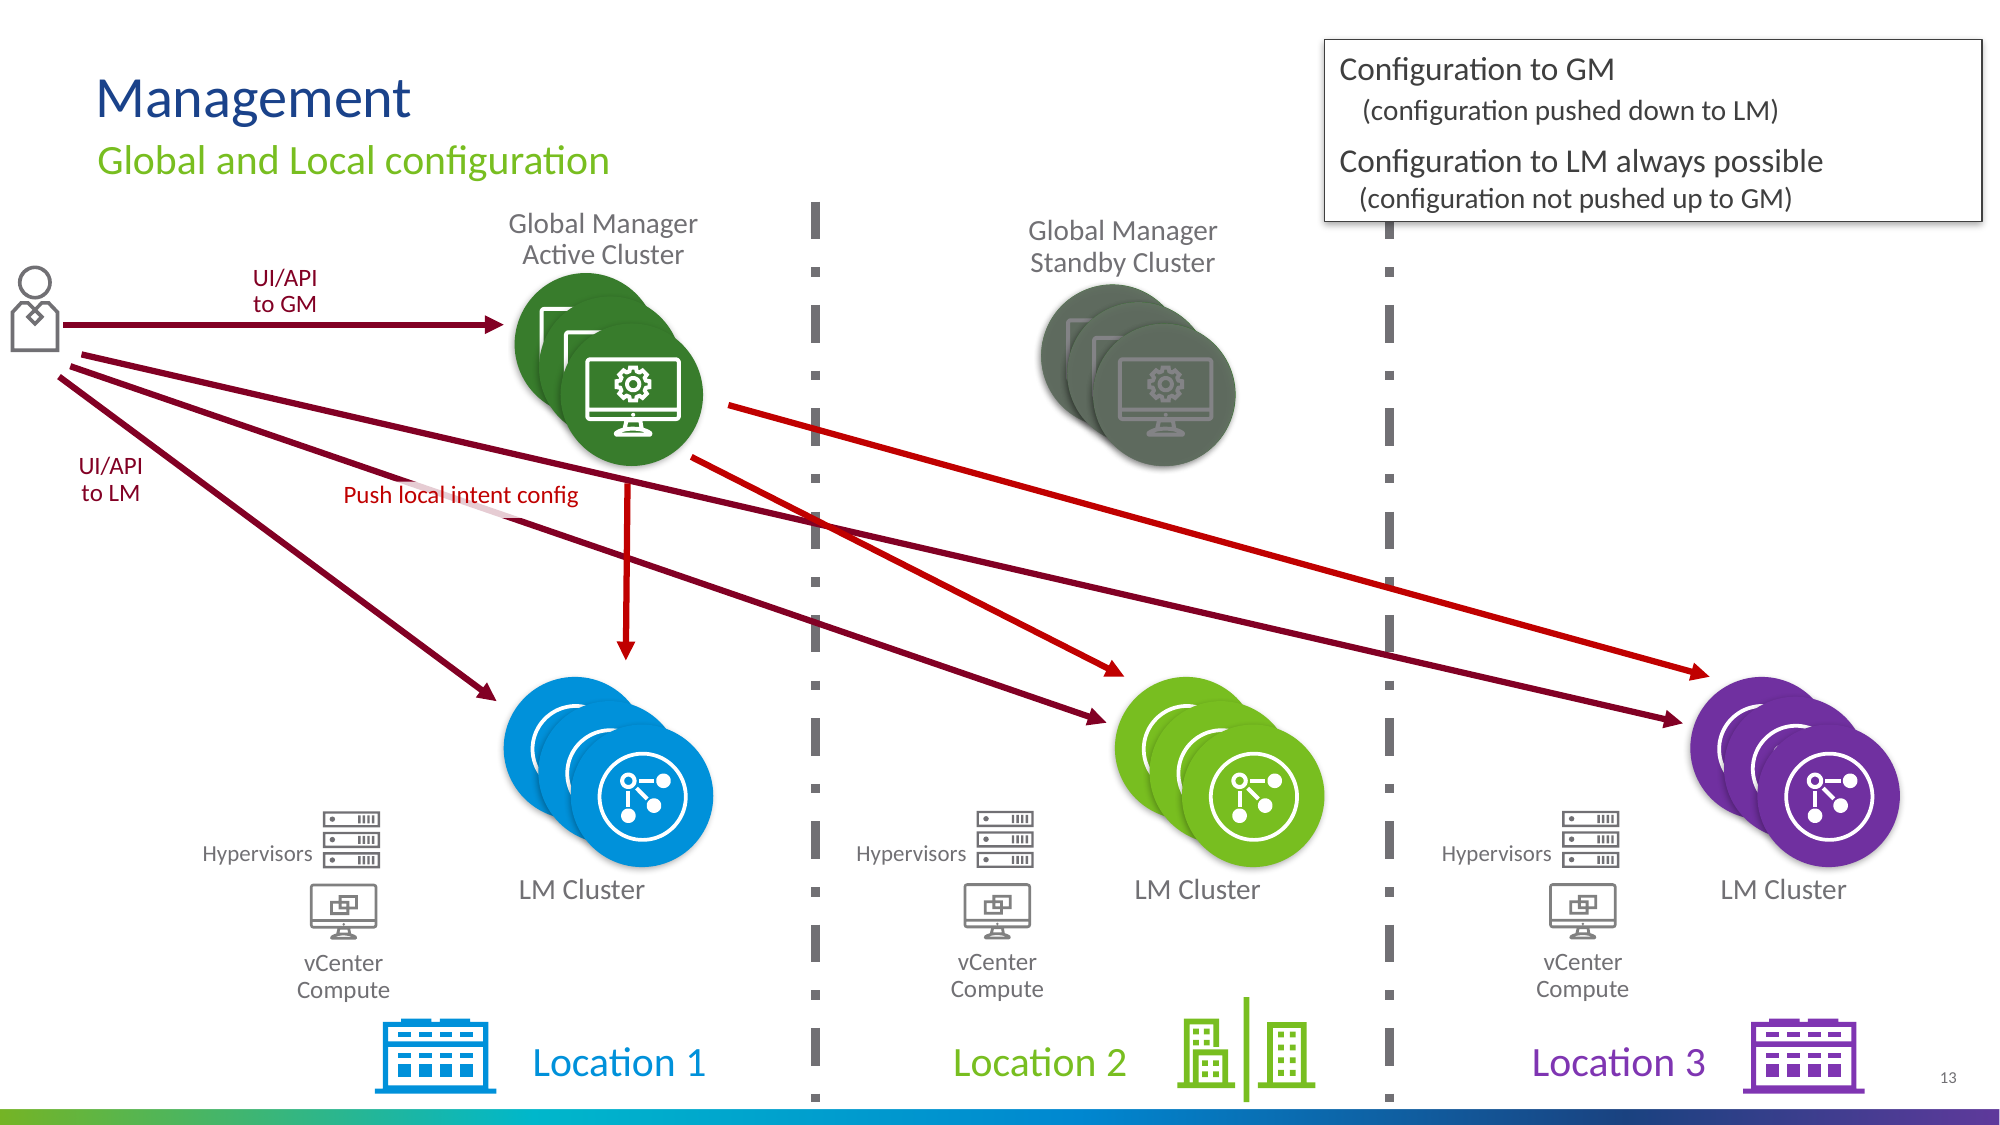

Configuration to GM
   (configuration pushed down to LM)
Configuration to LM always possible
   (configuration not pushed up to GM)
# Management
Global and Local configuration
Global Manager
Active Cluster

Global Manager
Standby Cluster

UI/API
to GM

UI/API
to LM
Push local intent config

Hypervisors

Hypervisors

Hypervisors
LM Cluster
LM Cluster
LM Cluster

vCenter
Compute

vCenter
Compute

vCenter
Compute

Location 1
Location 2
Location 3